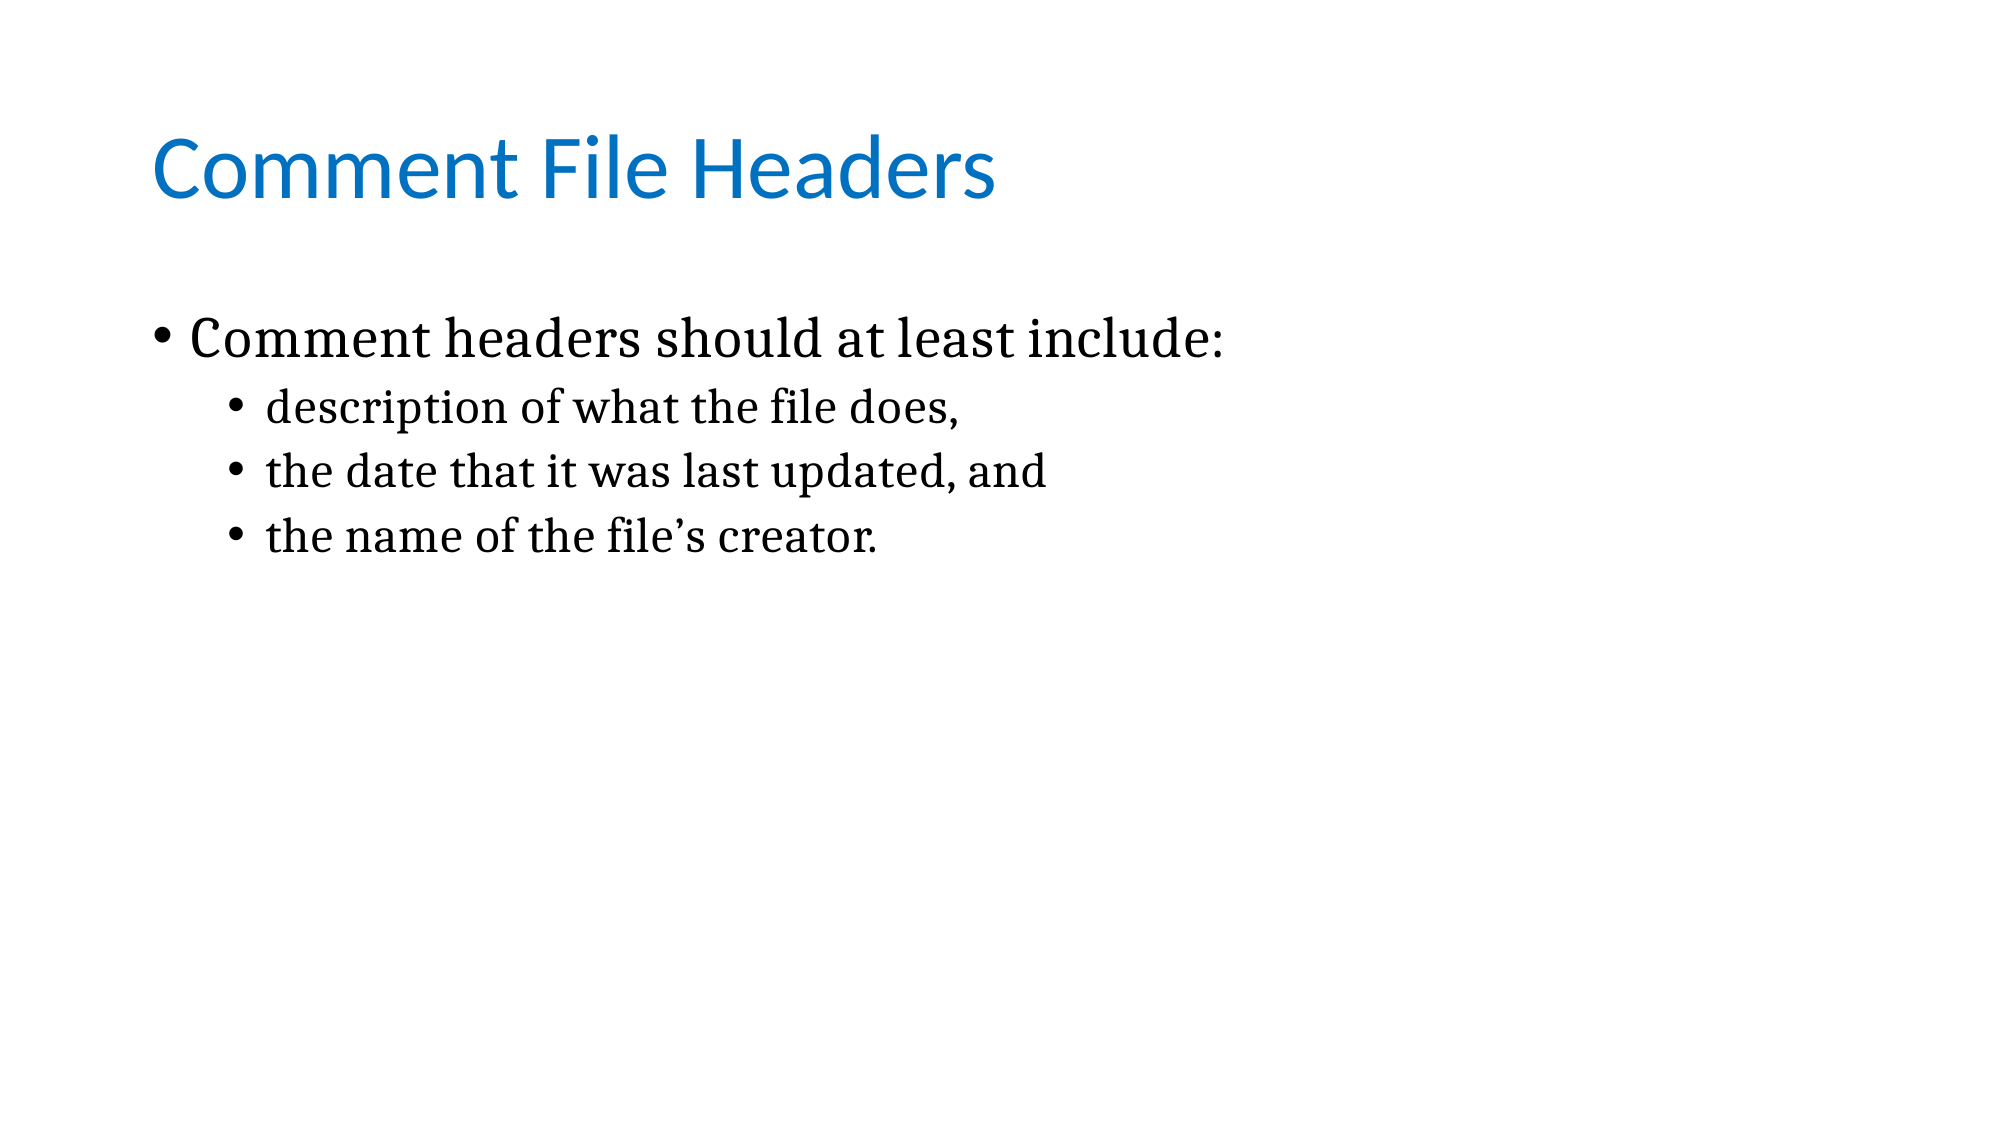

# Comment File Headers
Comment headers should at least include:
description of what the file does,
the date that it was last updated, and
the name of the file’s creator.